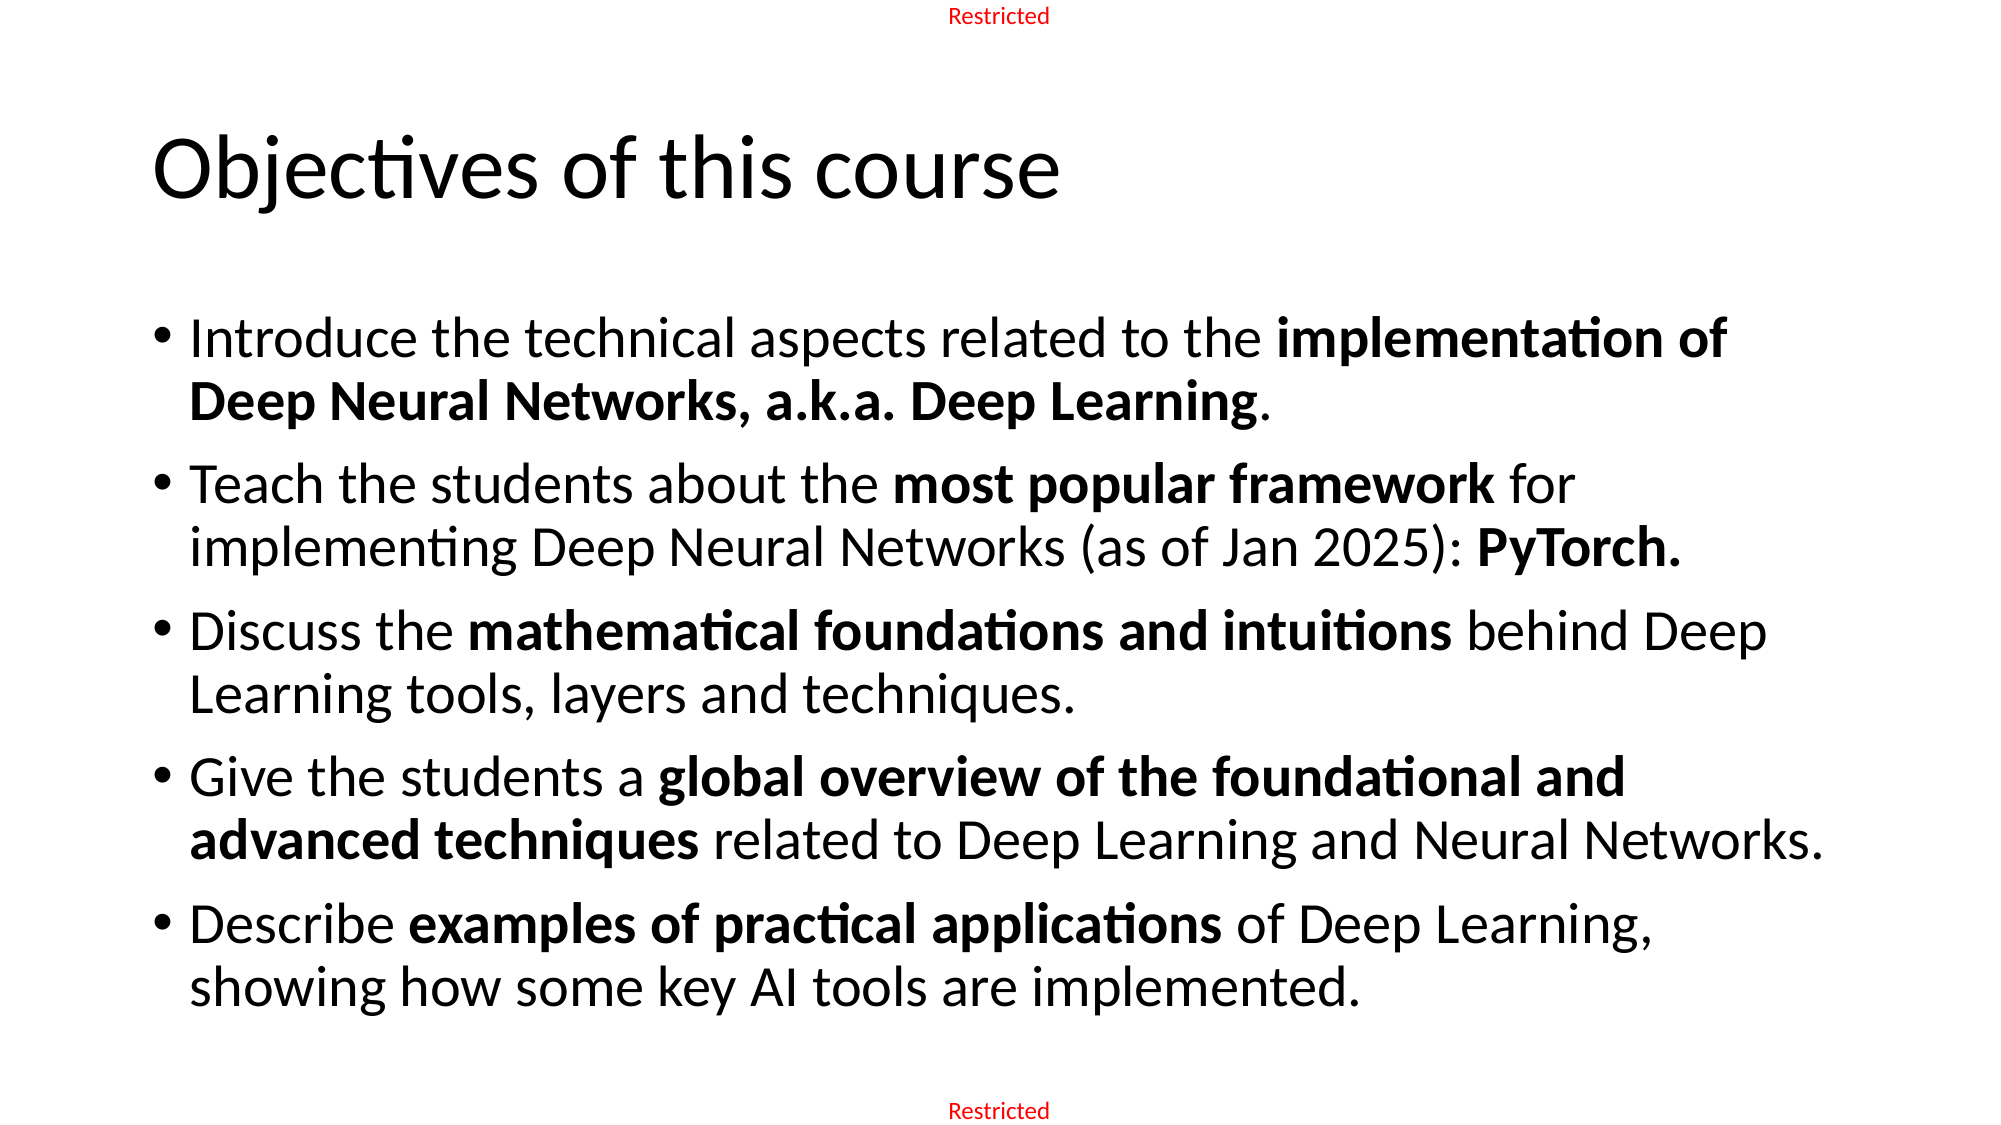

# Objectives of this course
Introduce the technical aspects related to the implementation of Deep Neural Networks, a.k.a. Deep Learning.
Teach the students about the most popular framework for implementing Deep Neural Networks (as of Jan 2025): PyTorch.
Discuss the mathematical foundations and intuitions behind Deep Learning tools, layers and techniques.
Give the students a global overview of the foundational and advanced techniques related to Deep Learning and Neural Networks.
Describe examples of practical applications of Deep Learning, showing how some key AI tools are implemented.